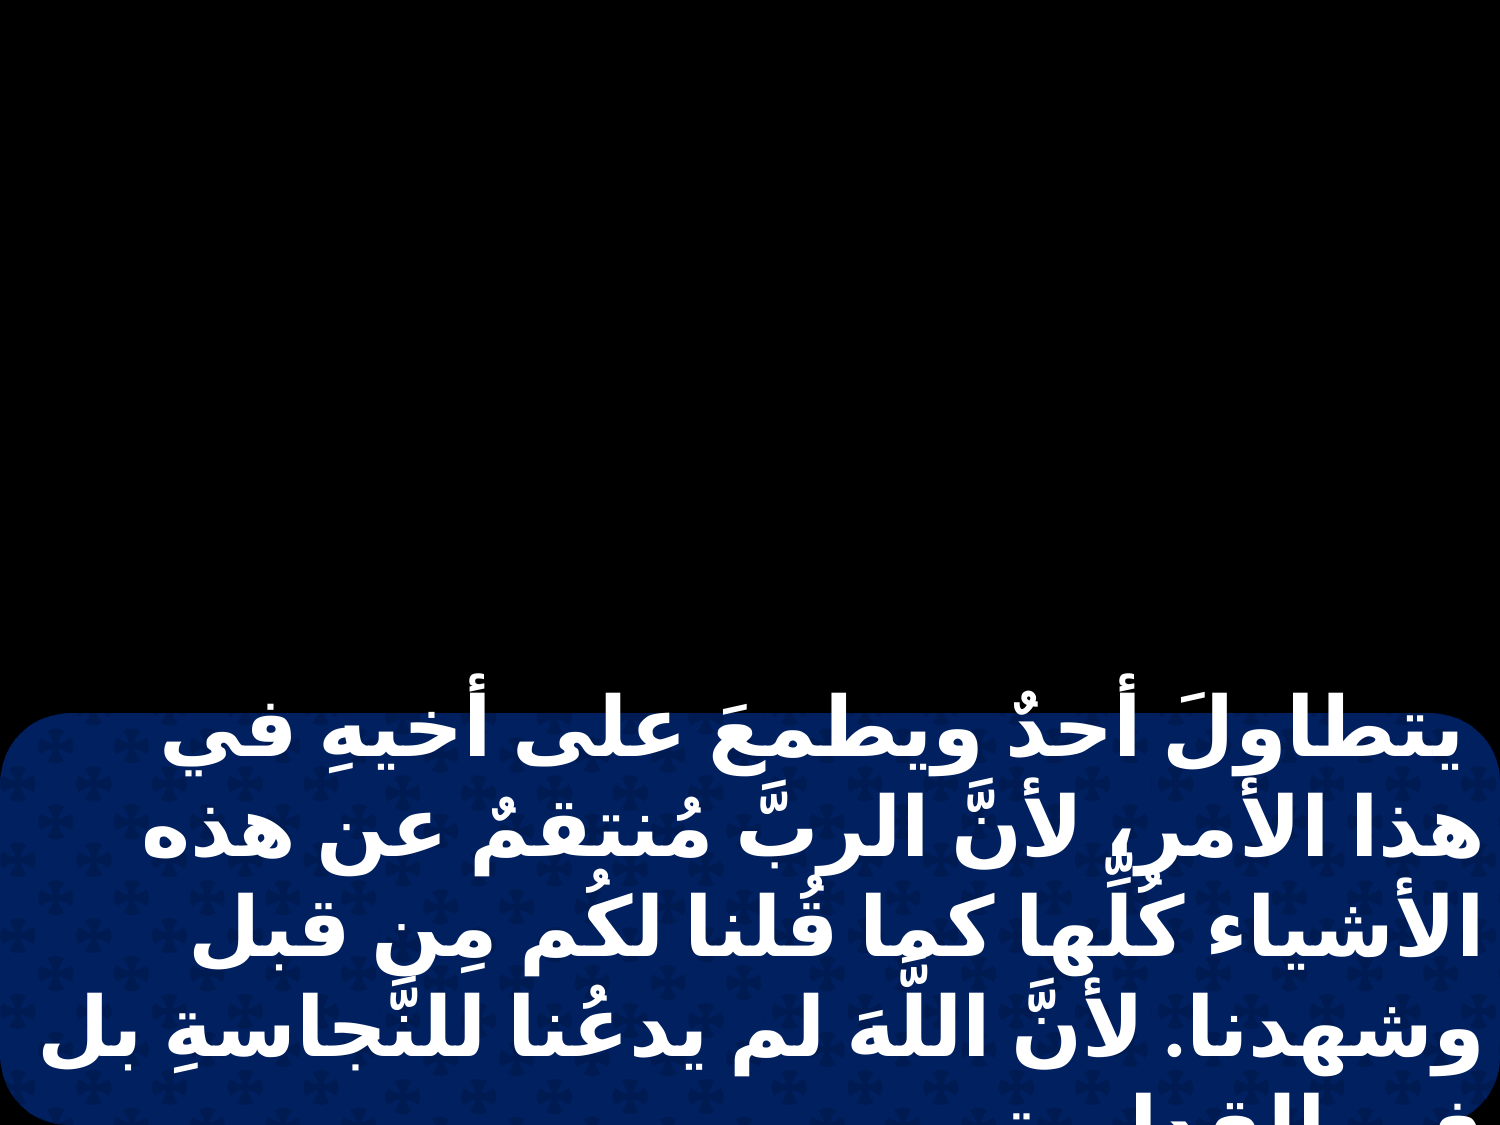

يتطاولَ أحدٌ ويطمعَ على أخيهِ في هذا الأمر، لأنَّ الربَّ مُنتقمٌ عن هذه الأشياء كُلِّها كما قُلنا لكُم مِن قبل وشهدنا. لأنَّ اللَّهَ لم يدعُنا للنَّجاسةِ بل في القداسةِ.